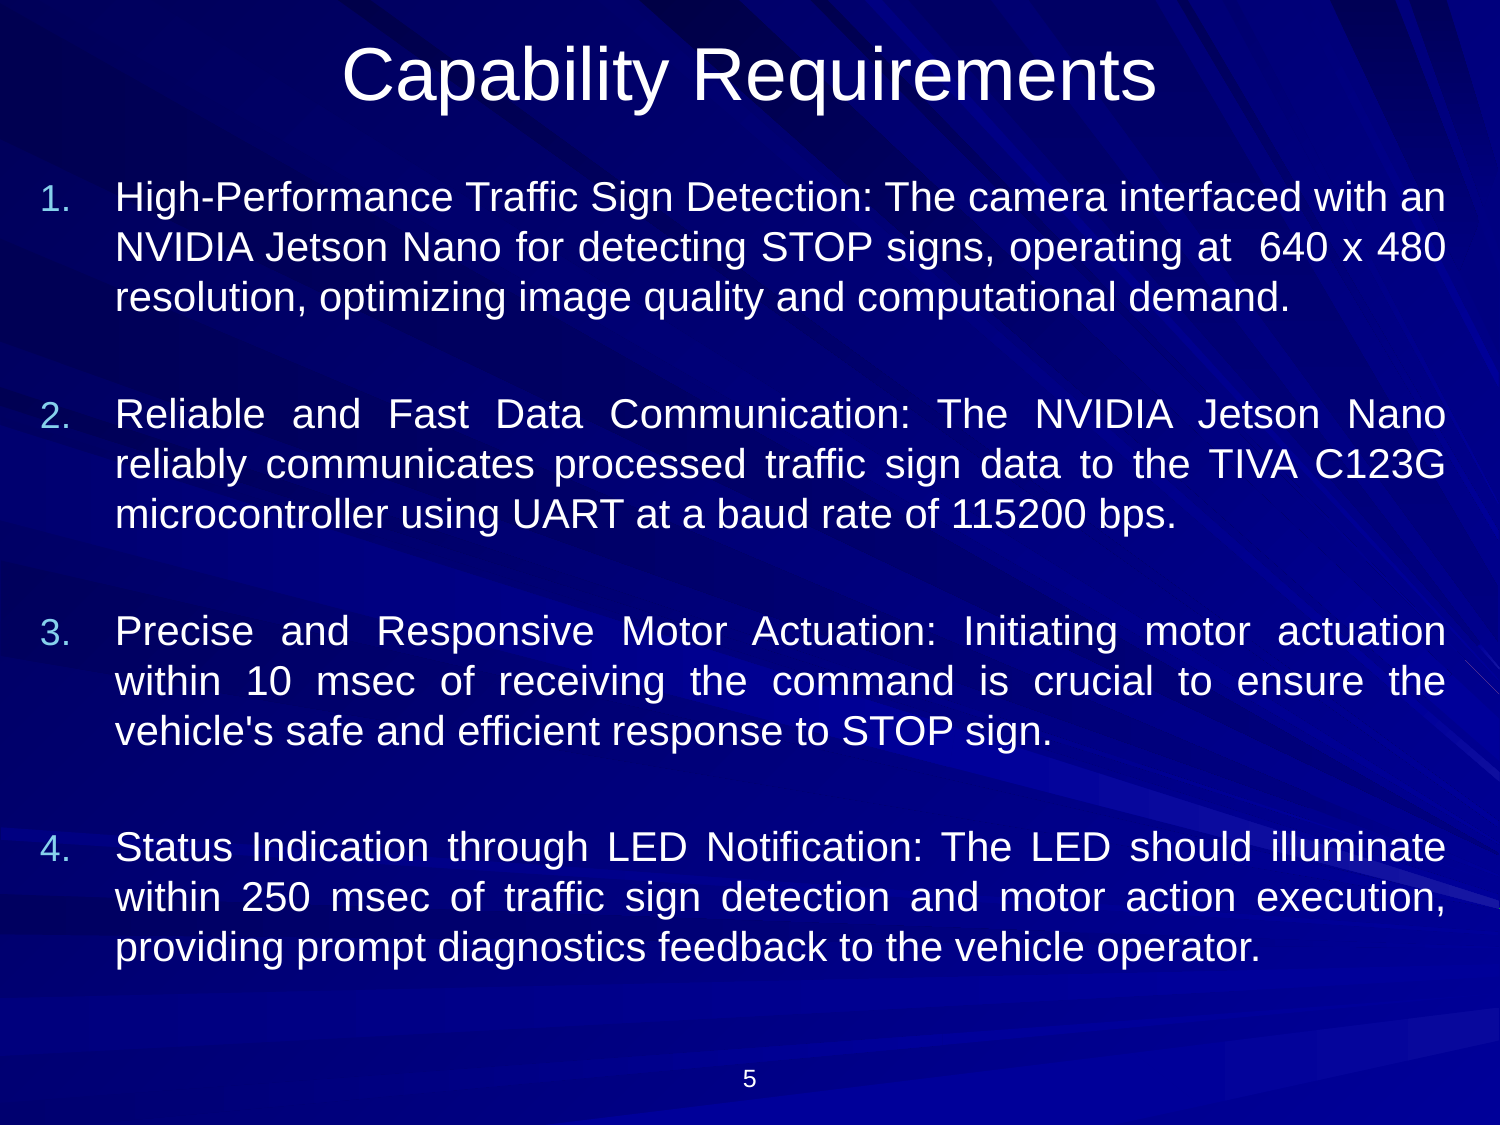

# Capability Requirements
High-Performance Traffic Sign Detection: The camera interfaced with an NVIDIA Jetson Nano for detecting STOP signs, operating at  640 x 480 resolution, optimizing image quality and computational demand.

Reliable and Fast Data Communication: The NVIDIA Jetson Nano reliably communicates processed traffic sign data to the TIVA C123G microcontroller using UART at a baud rate of 115200 bps.

Precise and Responsive Motor Actuation: Initiating motor actuation within 10 msec of receiving the command is crucial to ensure the vehicle's safe and efficient response to STOP sign.

Status Indication through LED Notification: The LED should illuminate within 250 msec of traffic sign detection and motor action execution, providing prompt diagnostics feedback to the vehicle operator.
5